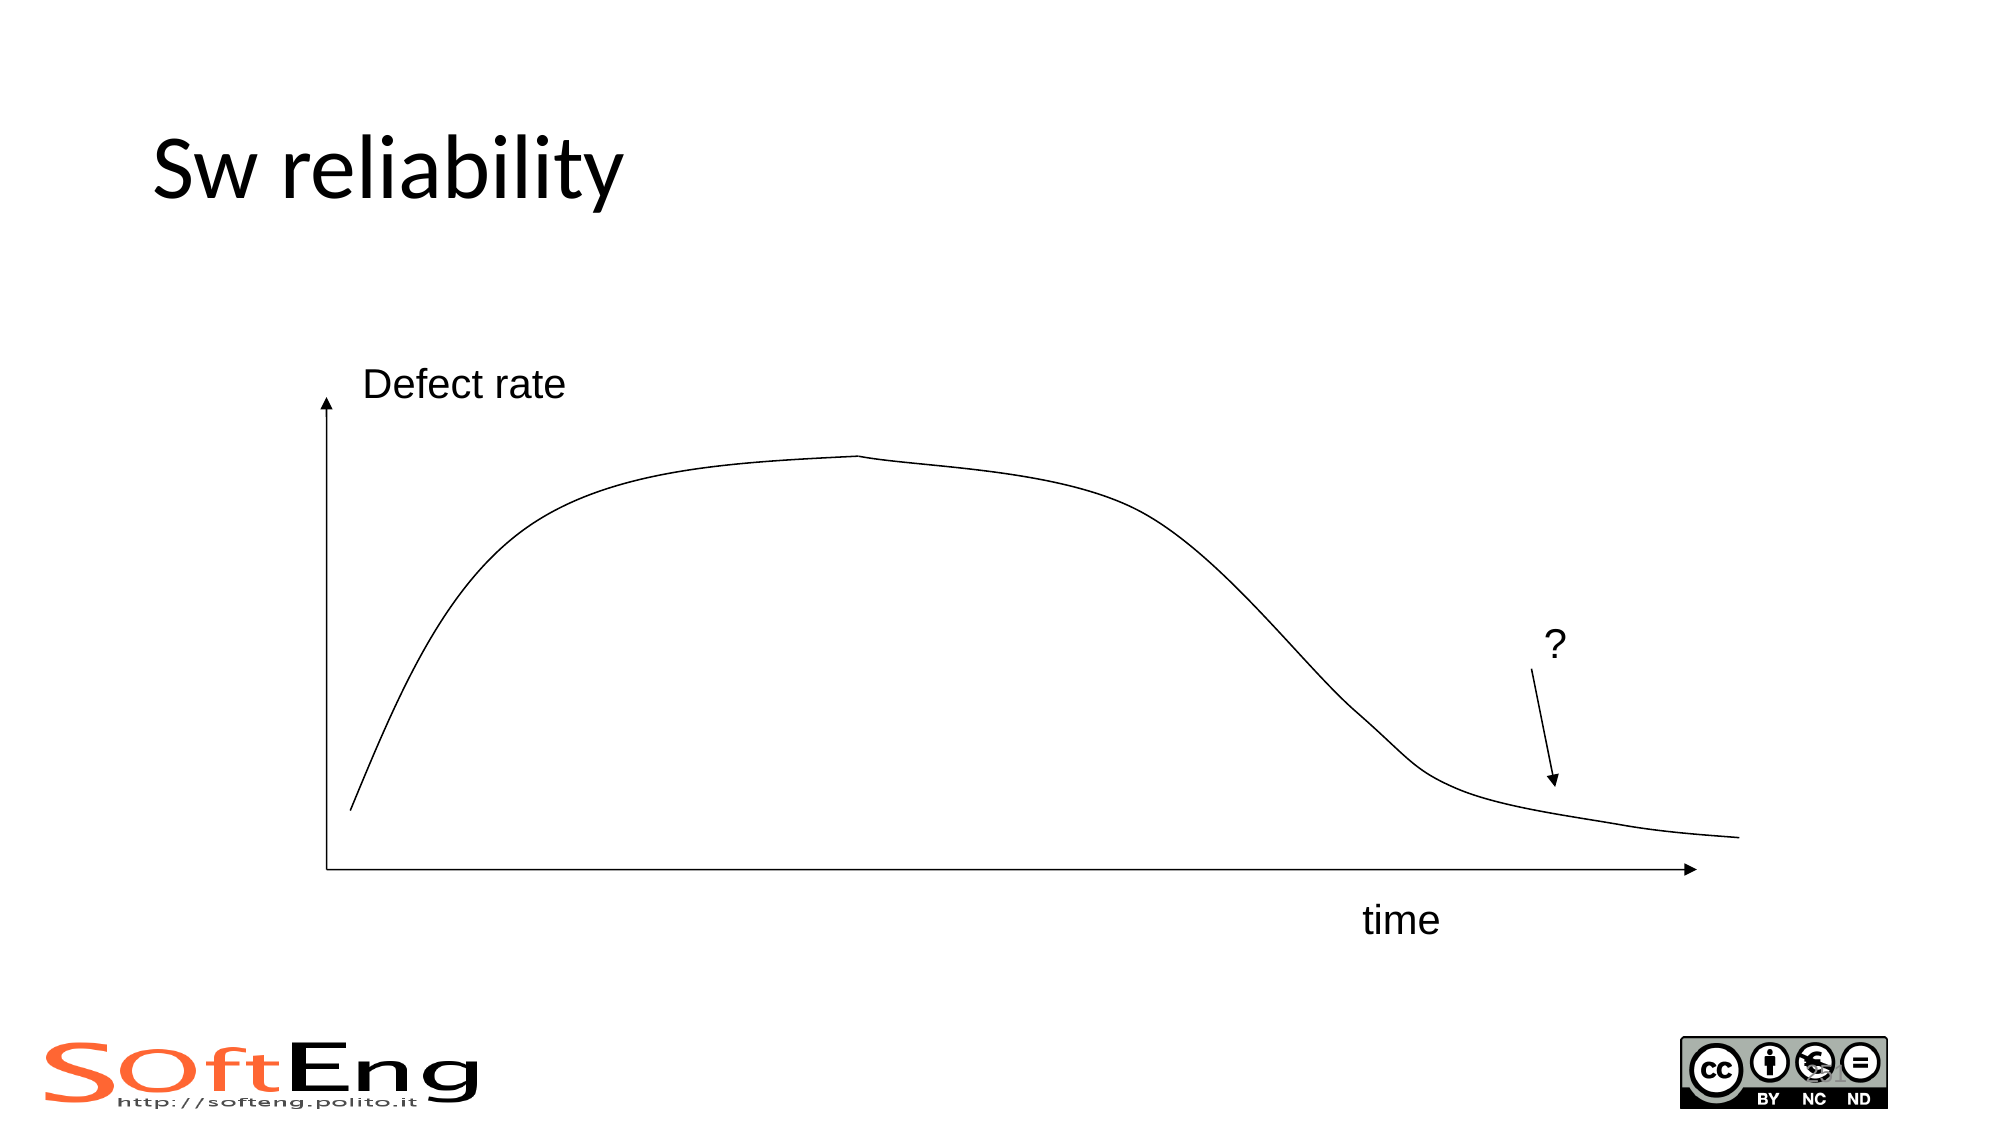

Sw reliability
Defect rate

?

time
251